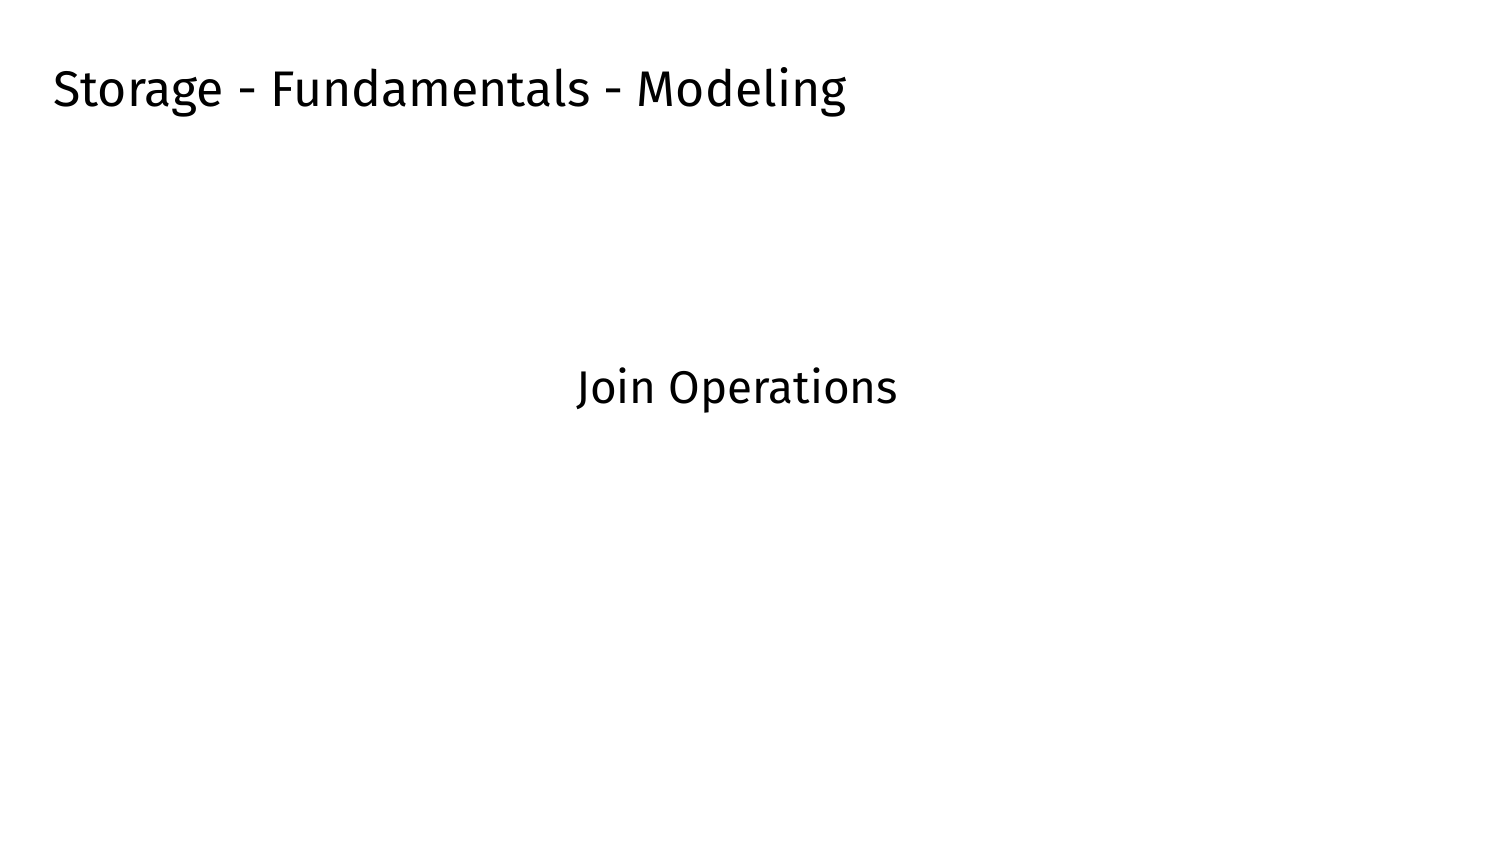

# Storage - Fundamentals - Modeling
Join Operations